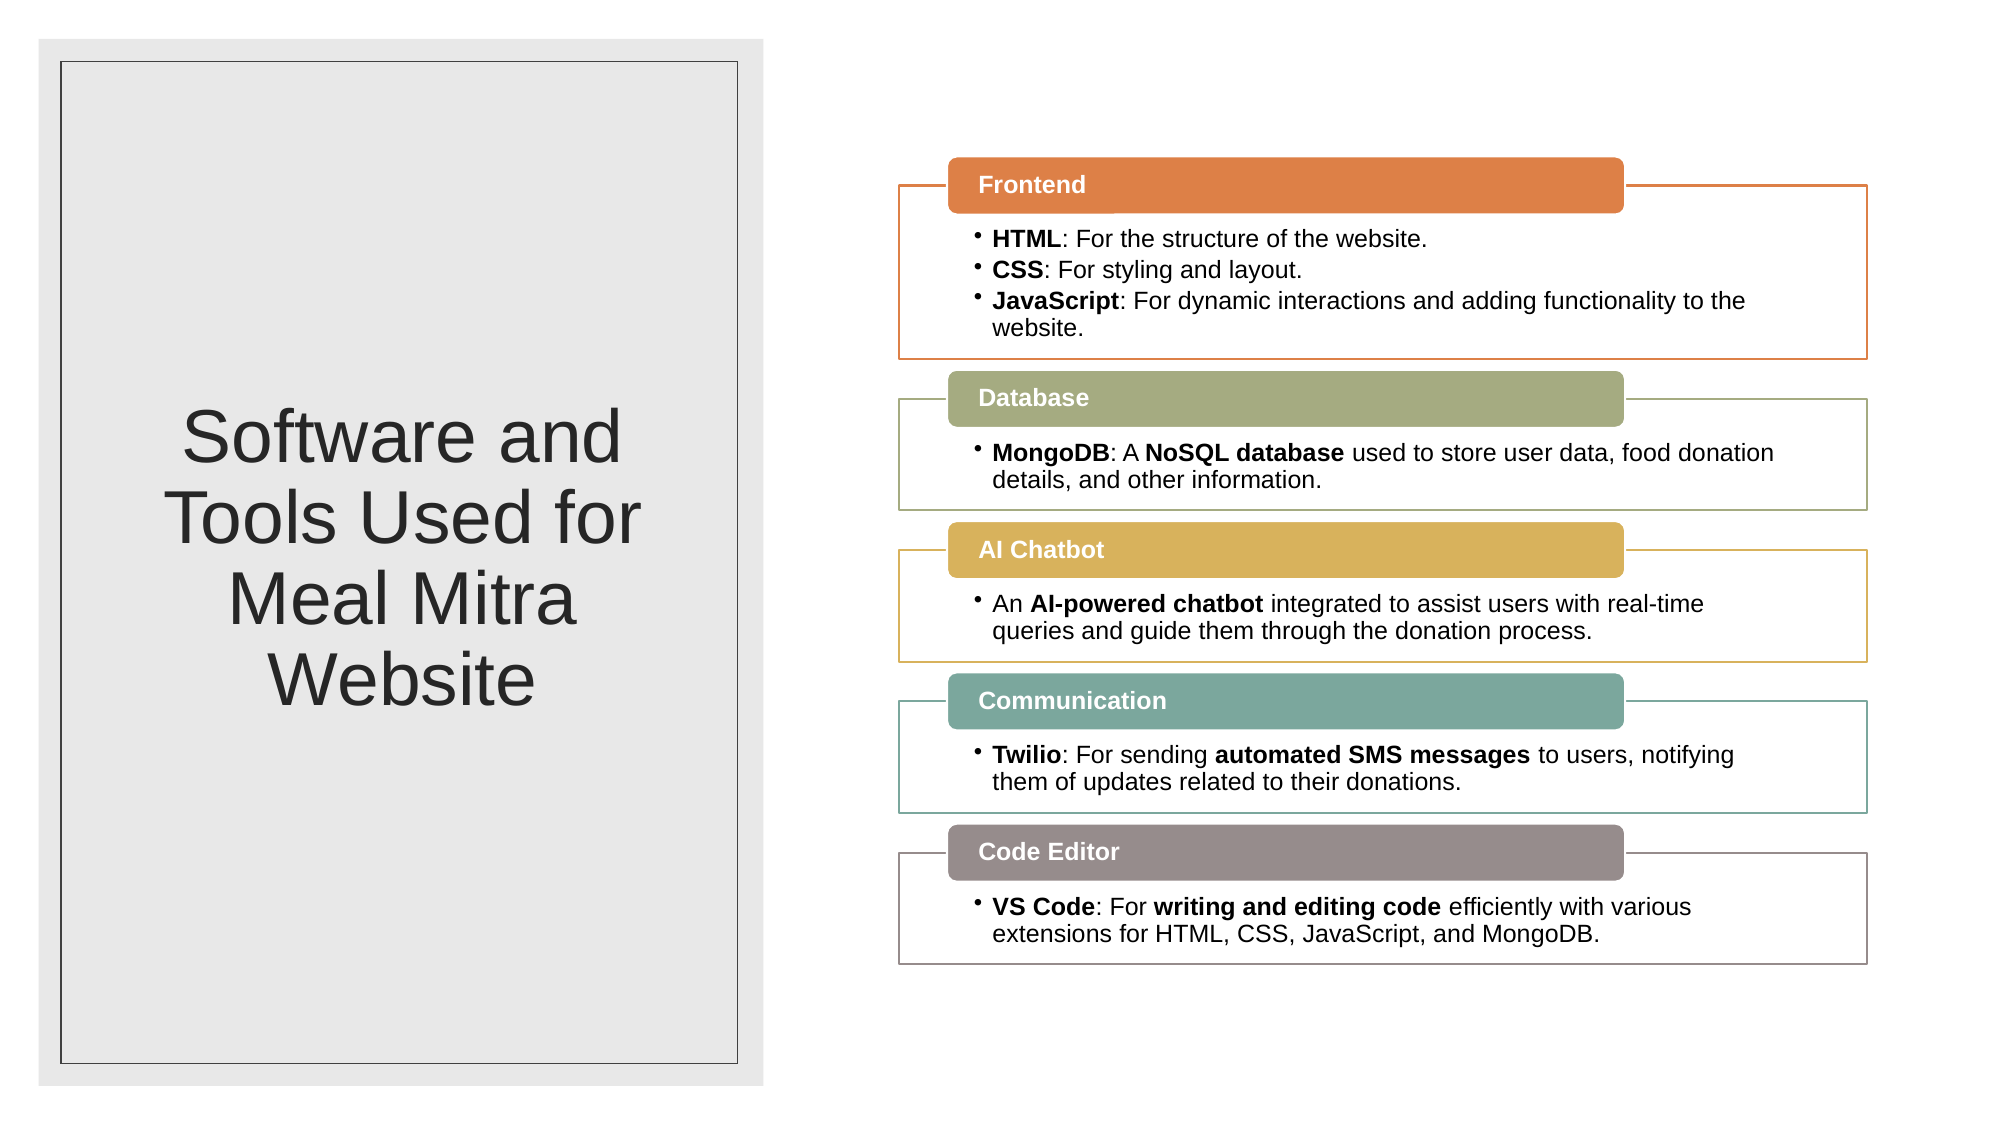

# Software and Tools Used for Meal Mitra Website
HTML: For the structure of the website.
CSS: For styling and layout.
JavaScript: For dynamic interactions and adding functionality to the website.
Frontend
MongoDB: A NoSQL database used to store user data, food donation details, and other information.
Database
An AI-powered chatbot integrated to assist users with real-time queries and guide them through the donation process.
AI Chatbot
Twilio: For sending automated SMS messages to users, notifying them of updates related to their donations.
Communication
VS Code: For writing and editing code efficiently with various extensions for HTML, CSS, JavaScript, and MongoDB.
Code Editor